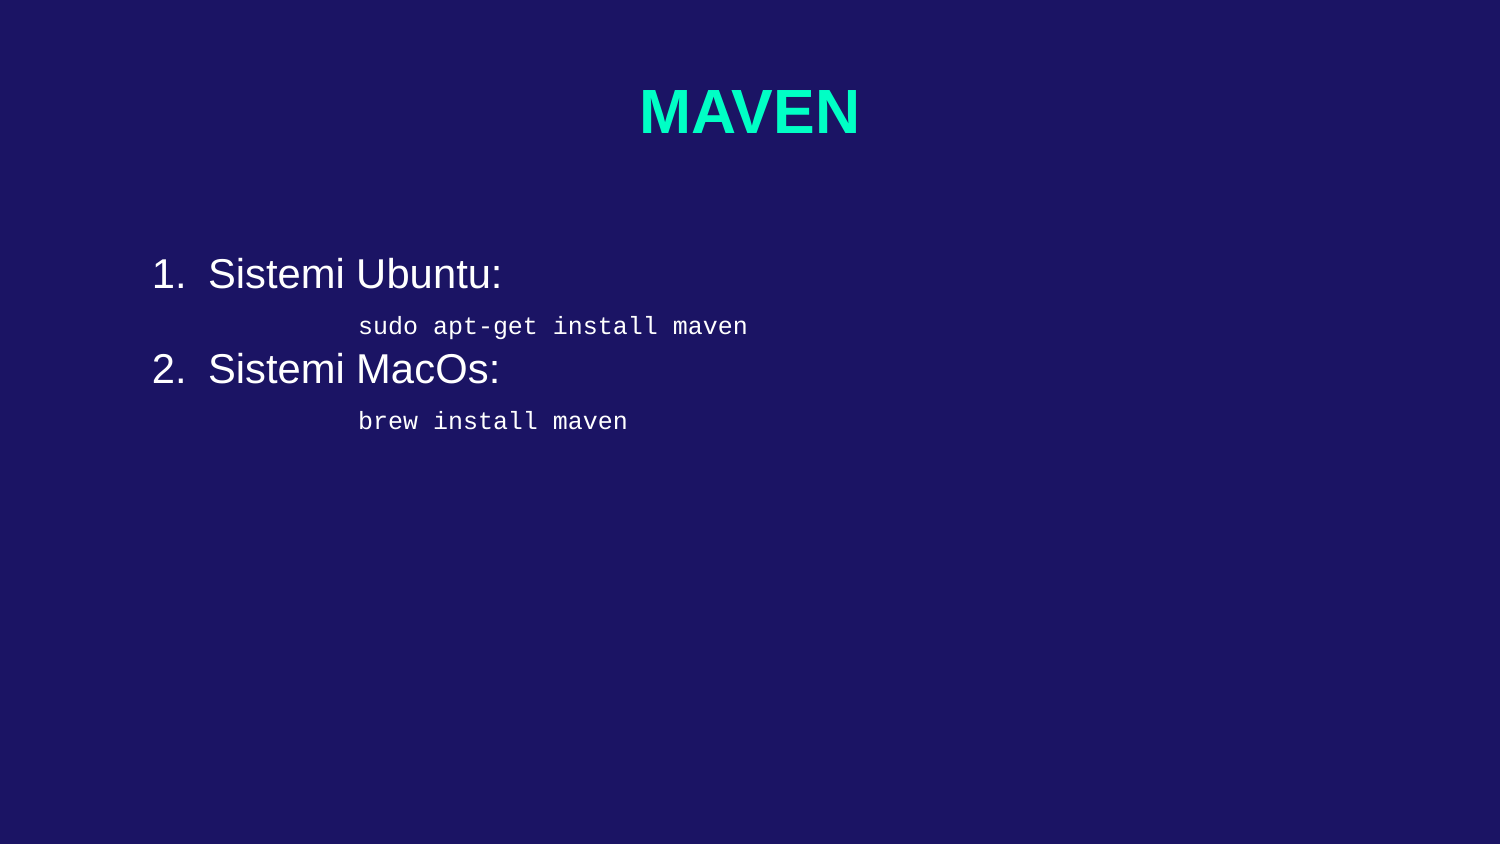

# MAVEN
Sistemi Ubuntu:
	sudo apt-get install maven
Sistemi MacOs:
	brew install maven